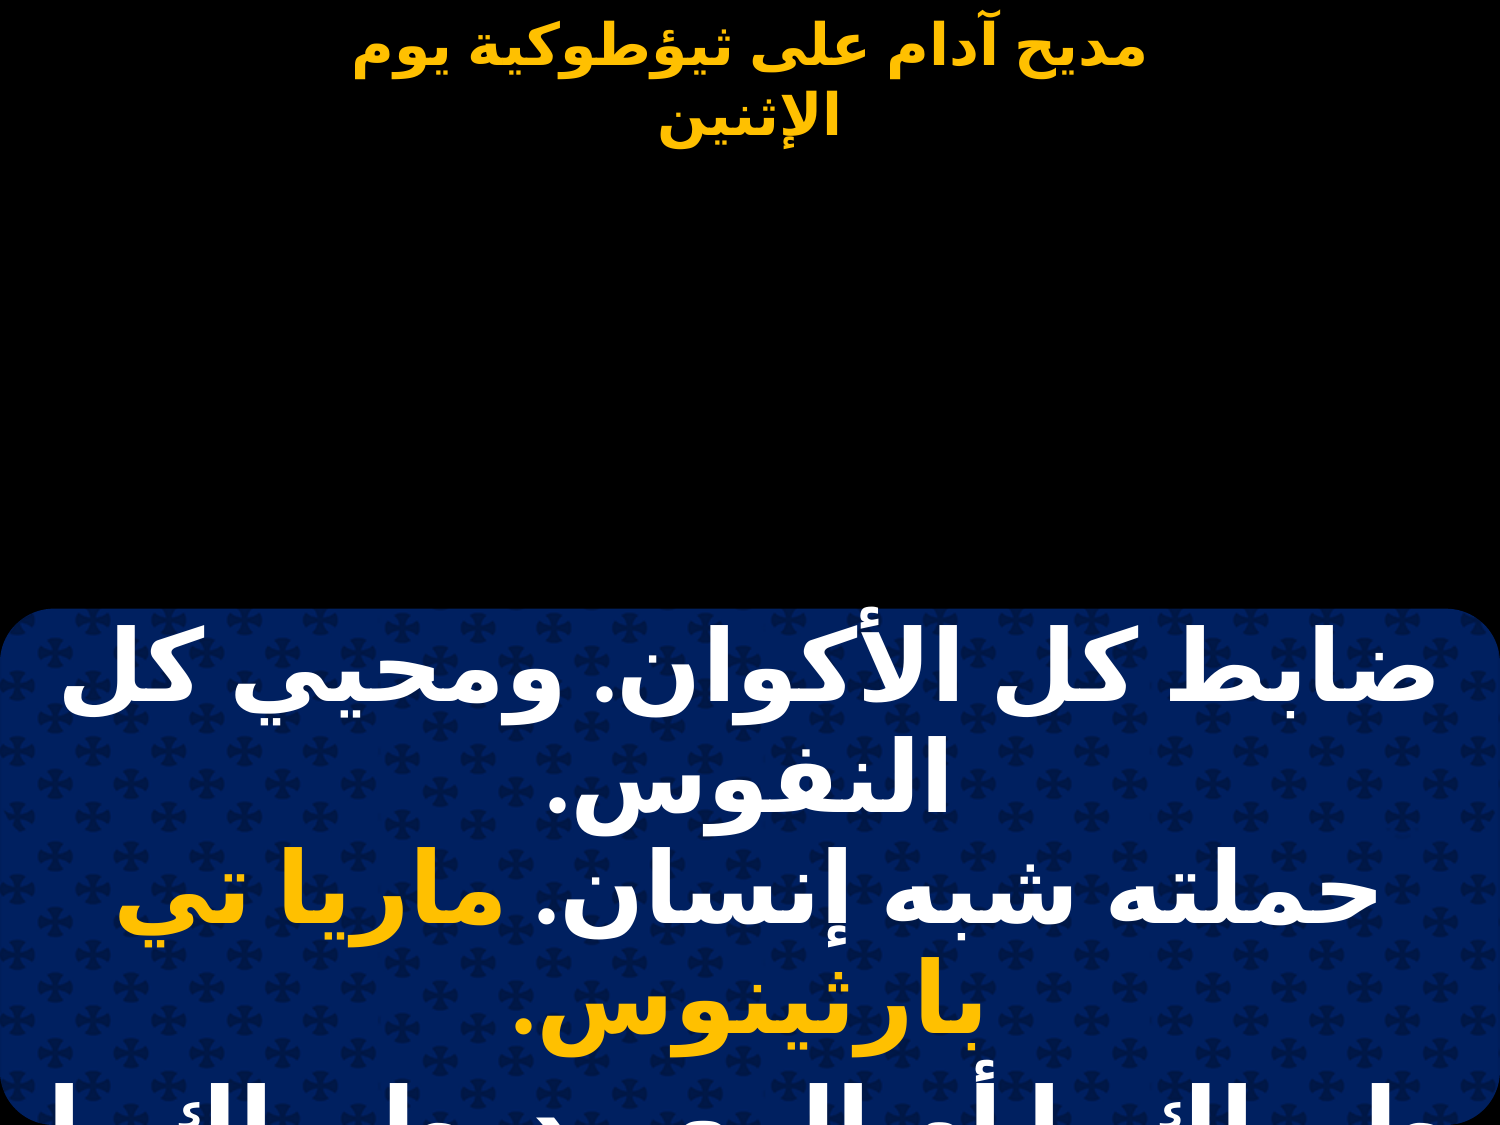

#
| ضابط كل الأكوان. ومحيي كل النفوس. حملته شبه إنسان. ماريا تي بارثينوس. |
| --- |
| طوباكِ يا أم المعبود. طوباكِ يا أم القدوس. يا نسل الأب داود. ماريا تي بارثينوس. |